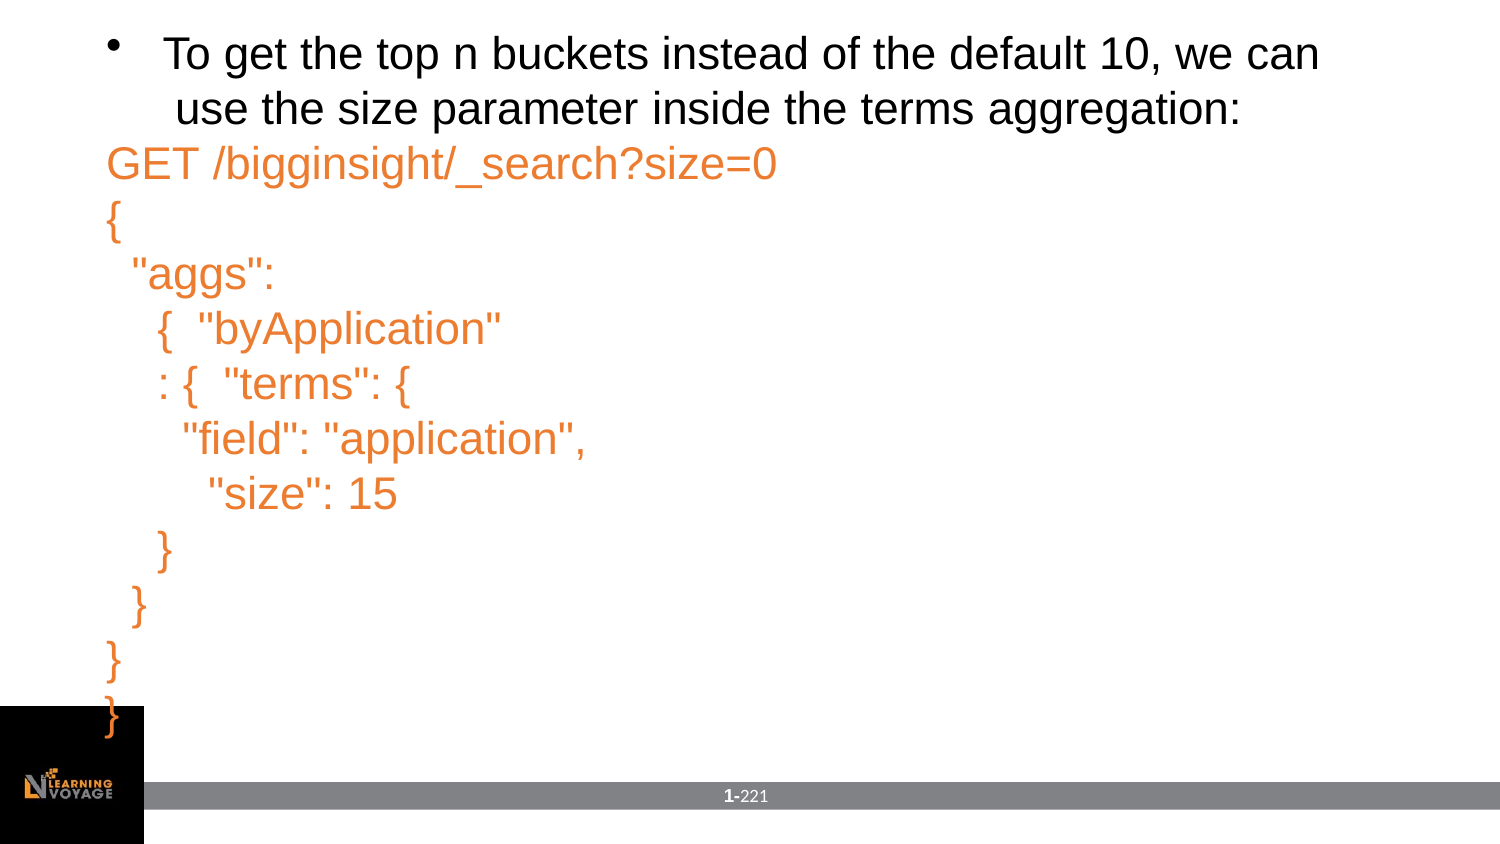

To get the top n buckets instead of the default 10, we can  use the size parameter inside the terms aggregation:
GET /bigginsight/_search?size=0
{
"aggs": {  "byApplication": {  "terms": {
"field": "application",  "size": 15
}
}
}
}
1-221